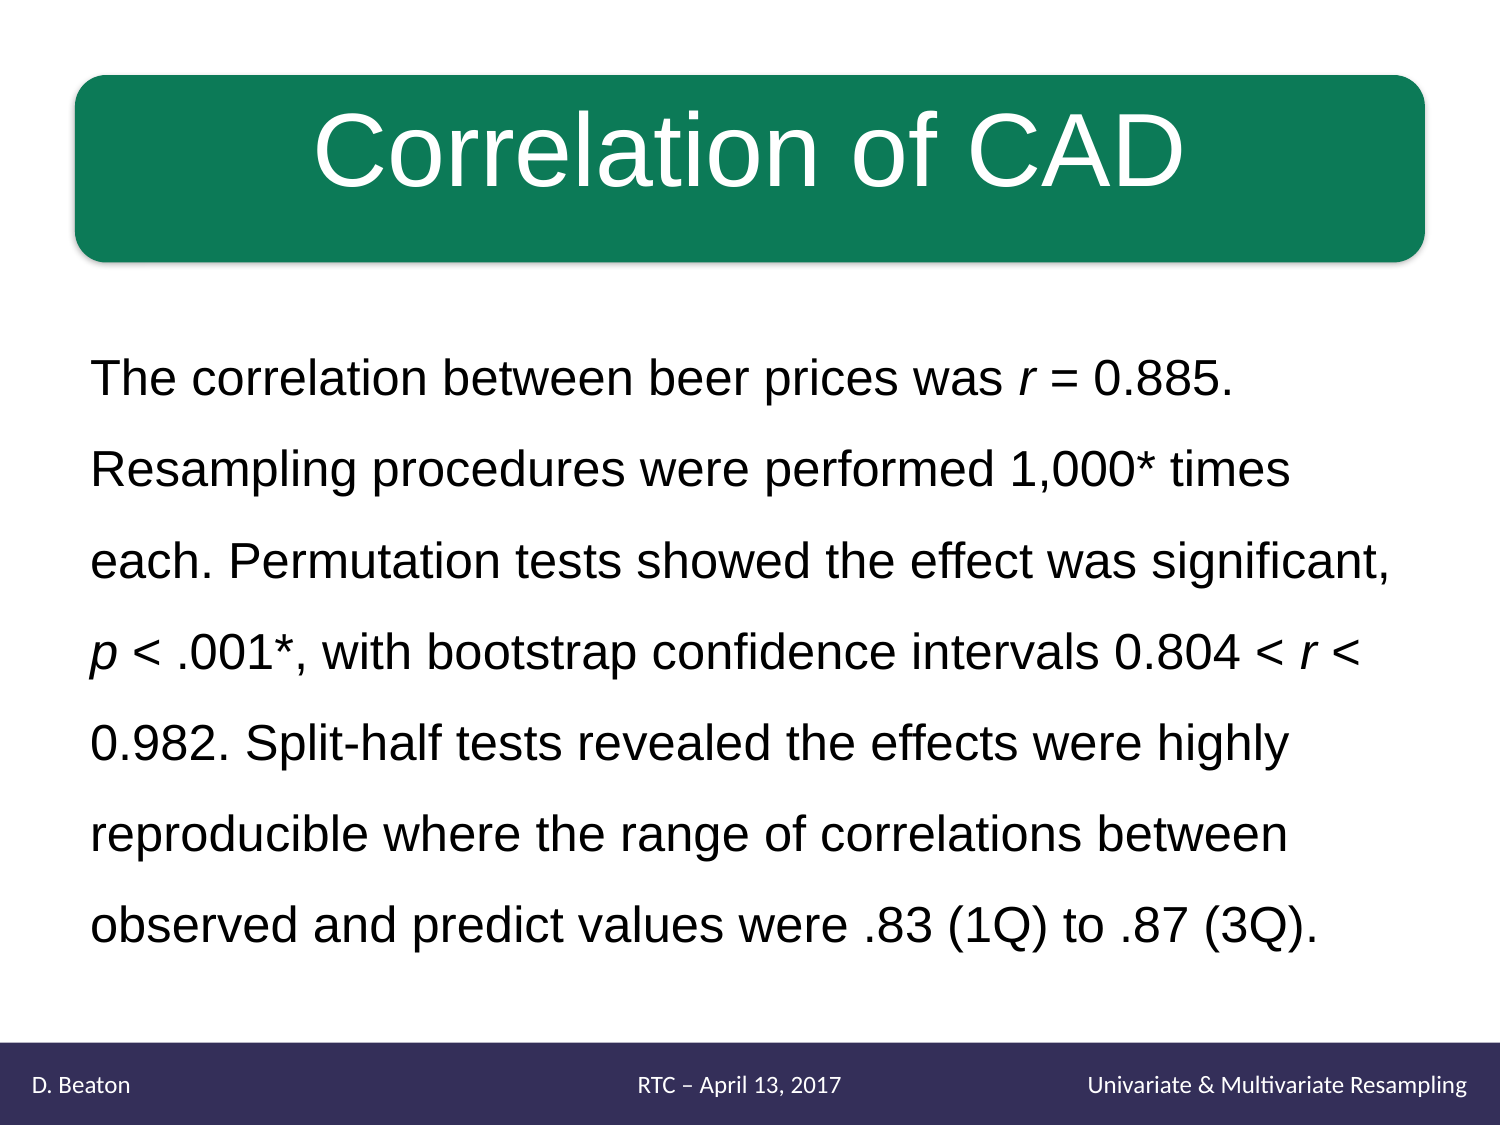

# Correlation of CAD
The correlation between beer prices was r = 0.885. Resampling procedures were performed 1,000* times each. Permutation tests showed the effect was significant, p < .001*, with bootstrap confidence intervals 0.804 < r < 0.982. Split-half tests revealed the effects were highly reproducible where the range of correlations between observed and predict values were .83 (1Q) to .87 (3Q).